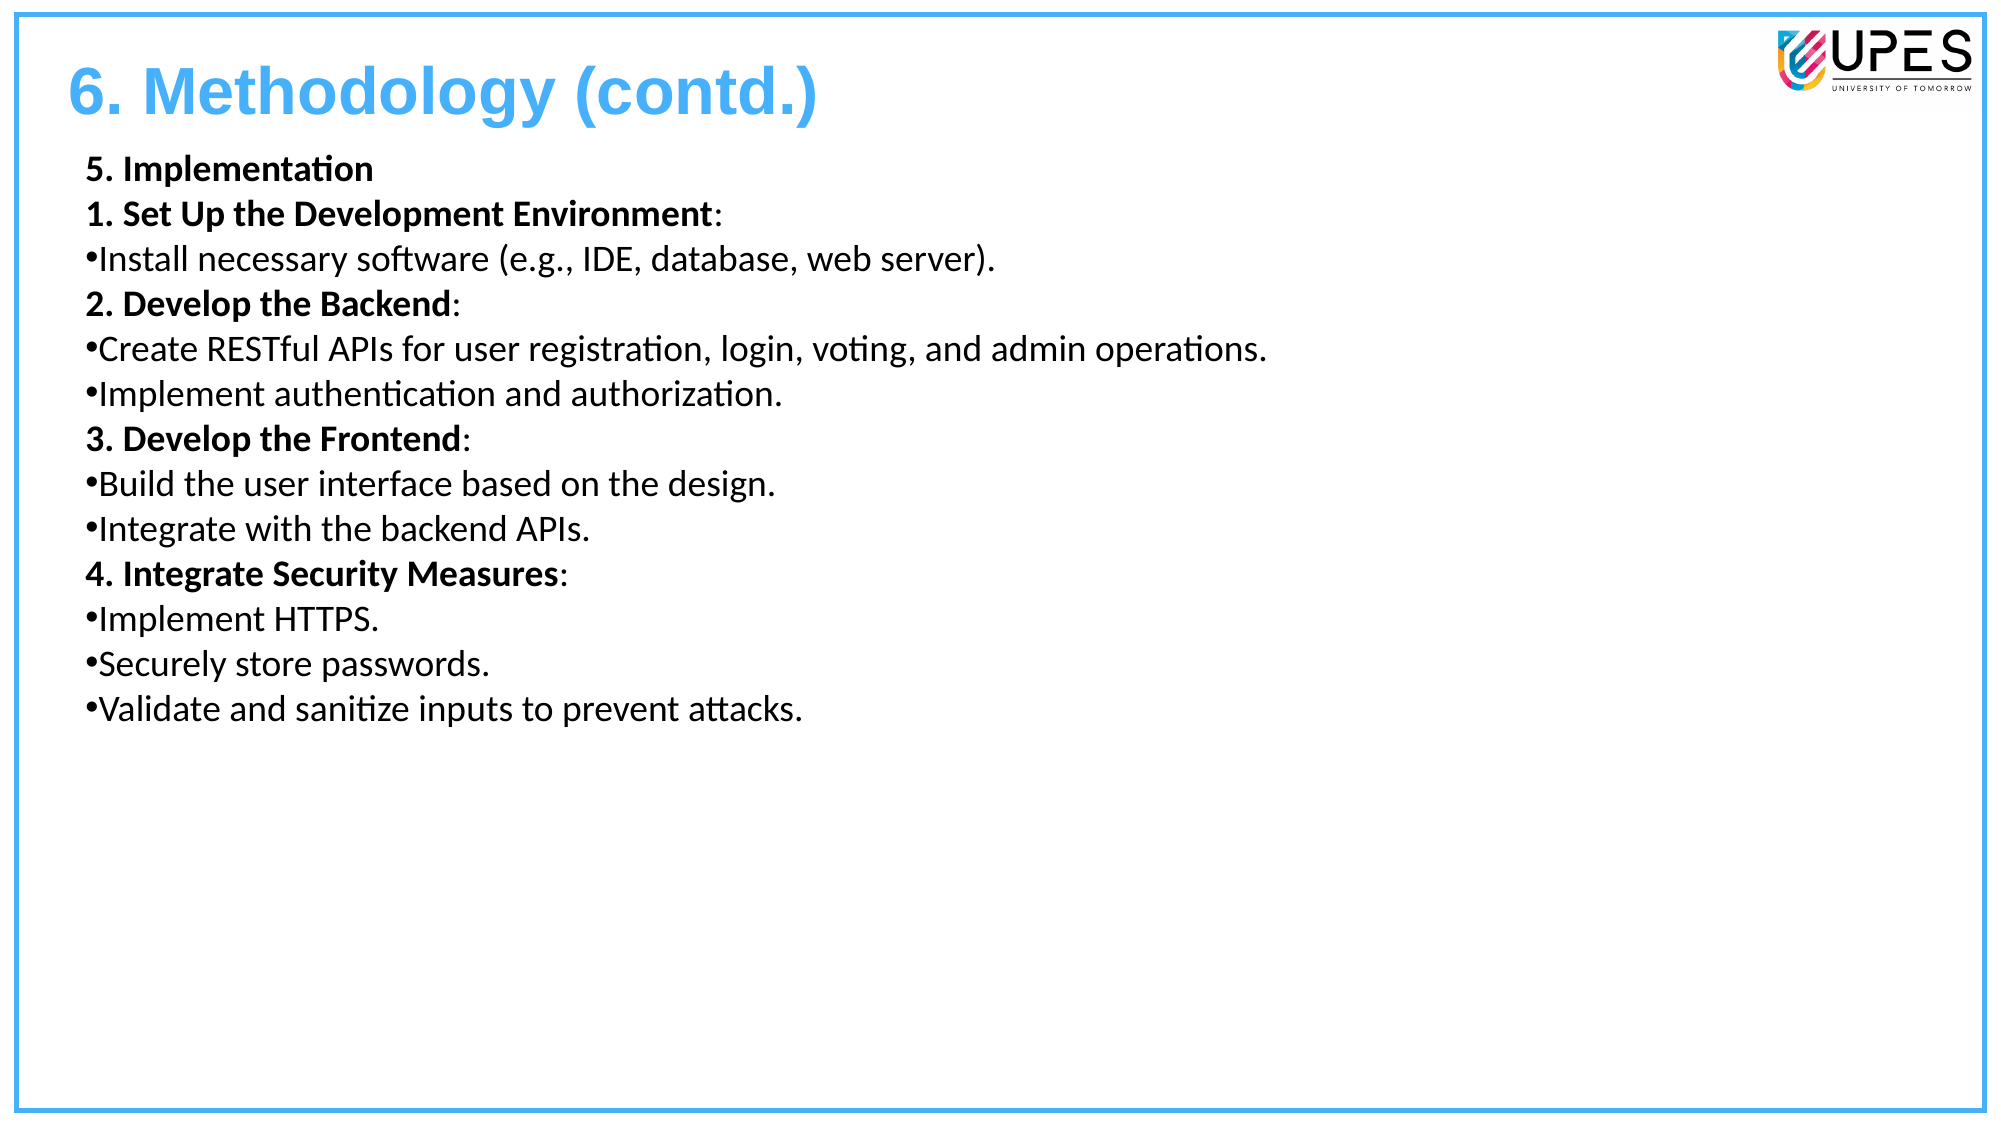

6. Methodology (contd.)
5. Implementation
1. Set Up the Development Environment:
Install necessary software (e.g., IDE, database, web server).
2. Develop the Backend:
Create RESTful APIs for user registration, login, voting, and admin operations.
Implement authentication and authorization.
3. Develop the Frontend:
Build the user interface based on the design.
Integrate with the backend APIs.
4. Integrate Security Measures:
Implement HTTPS.
Securely store passwords.
Validate and sanitize inputs to prevent attacks.